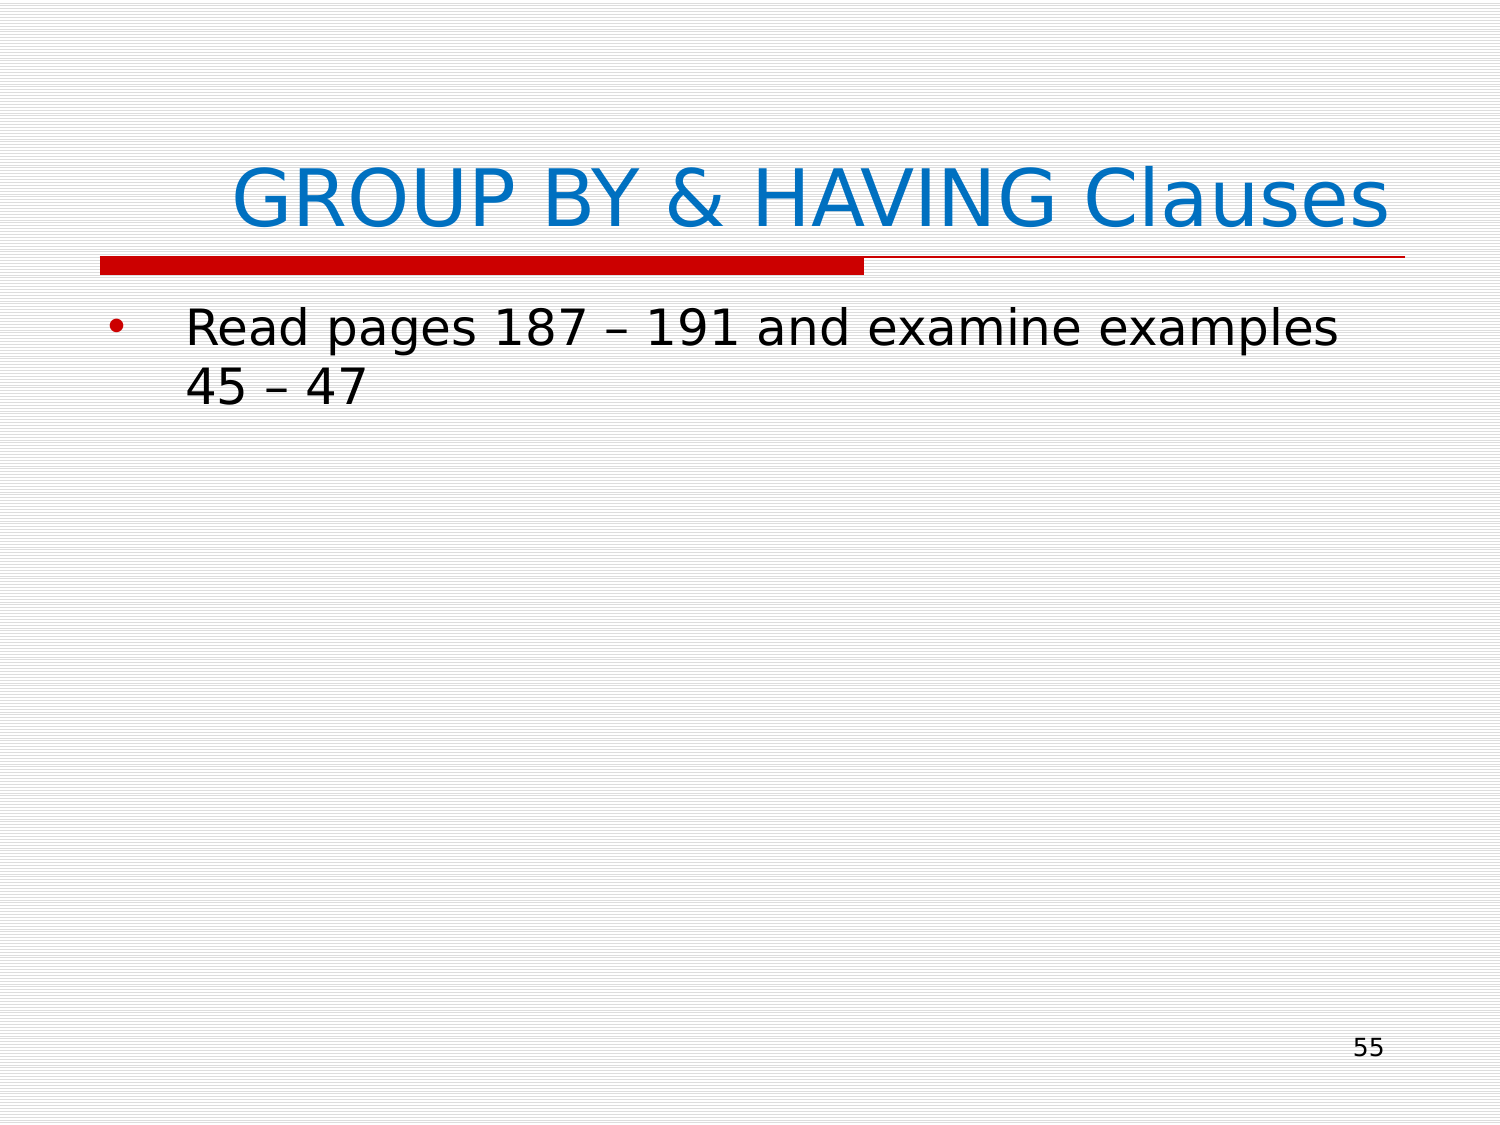

# GROUP BY & HAVING Clauses
Read pages 187 – 191 and examine examples 45 – 47

55